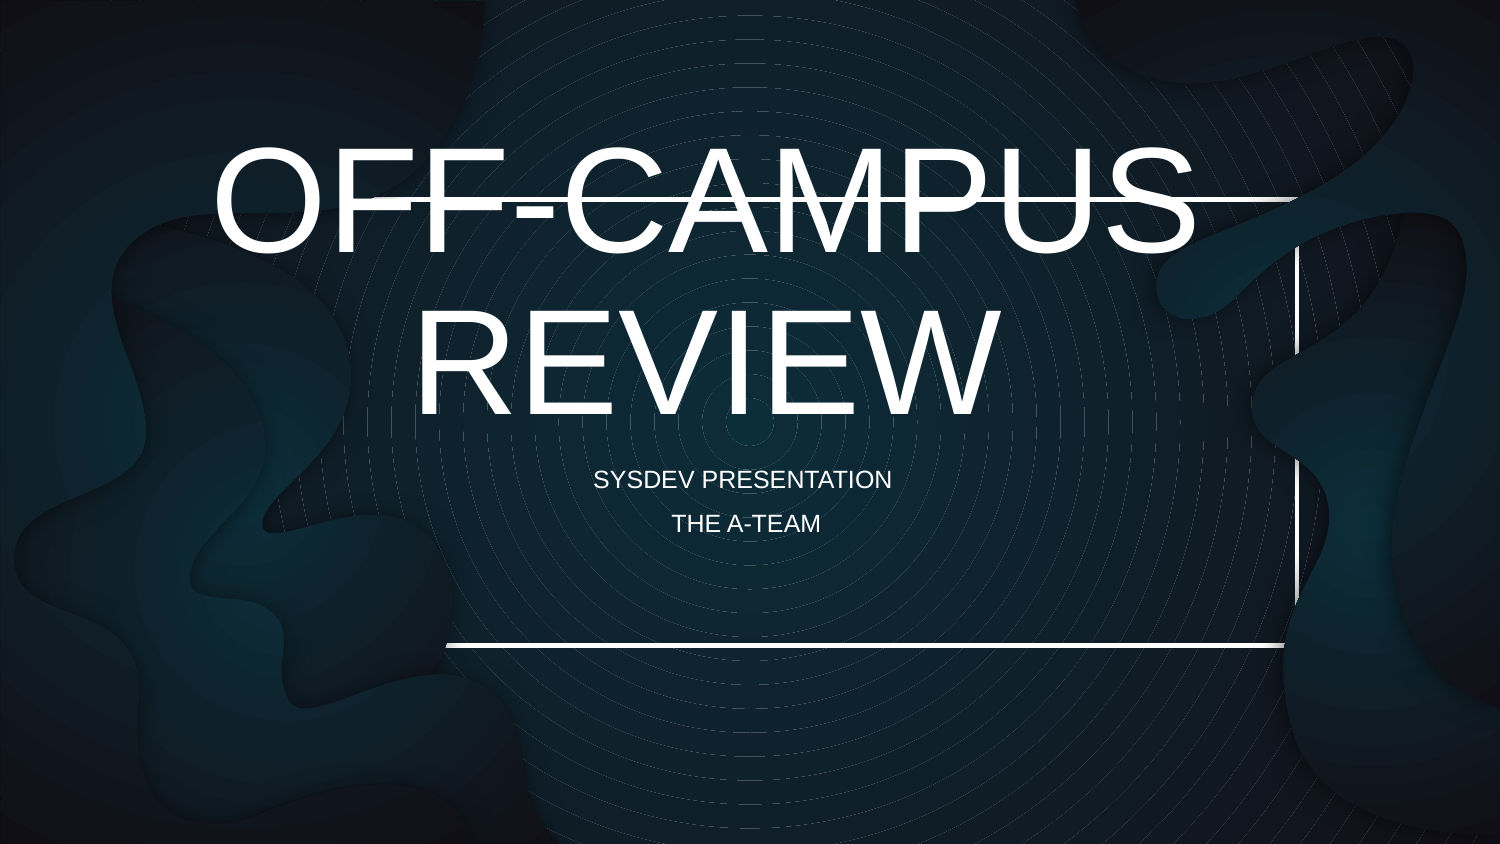

# OFF-CAMPUS REVIEW
SYSDEV PRESENTATION
THE A-TEAM